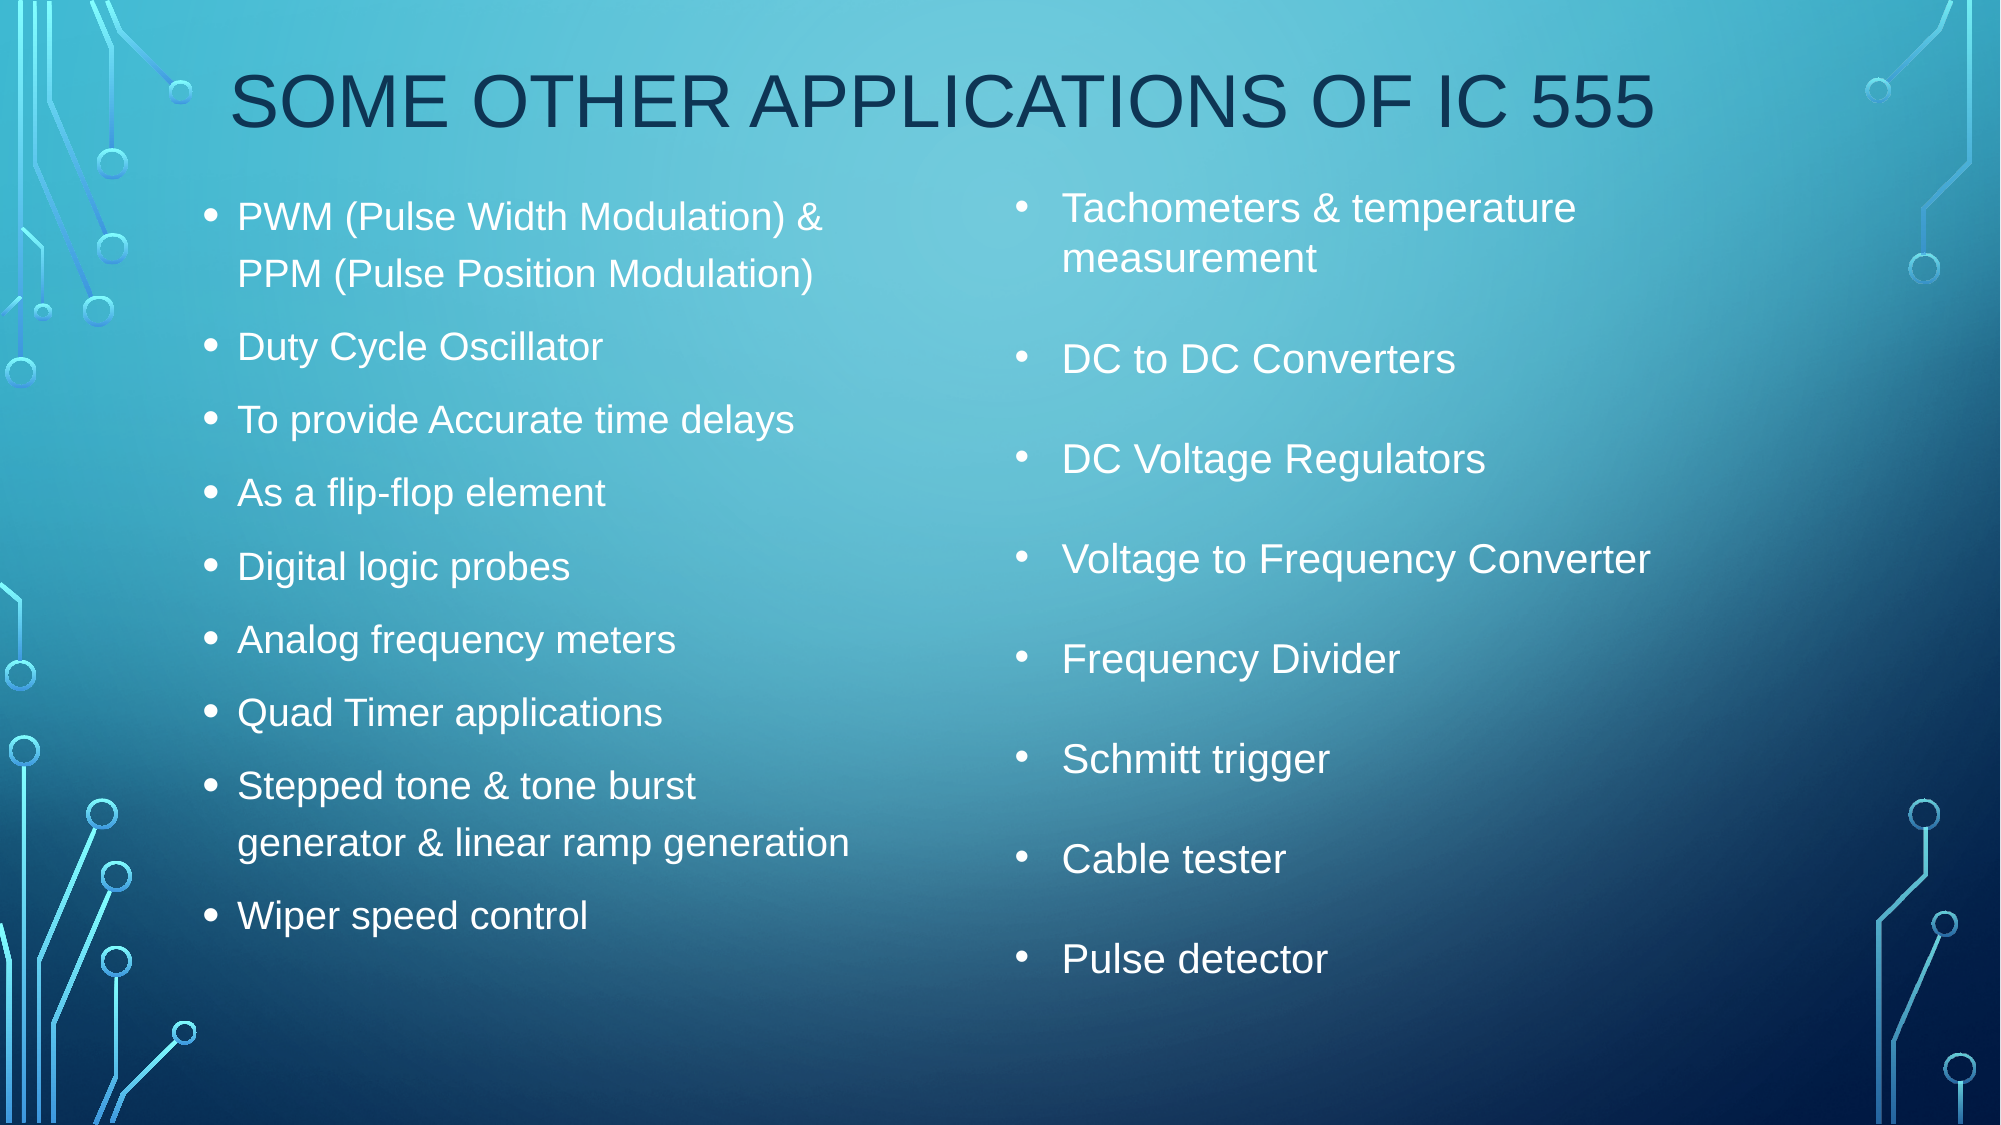

# Some other applications of ic 555
PWM (Pulse Width Modulation) &  PPM (Pulse Position Modulation)
Duty Cycle Oscillator
To provide Accurate time delays
As a flip-flop element
Digital logic probes
Analog frequency meters
Quad Timer applications
Stepped tone & tone burst generator & linear ramp generation
Wiper speed control

Tachometers & temperature measurement

DC to DC Converters

DC Voltage Regulators

Voltage to Frequency Converter

Frequency Divider

Schmitt trigger

Cable tester

Pulse detector